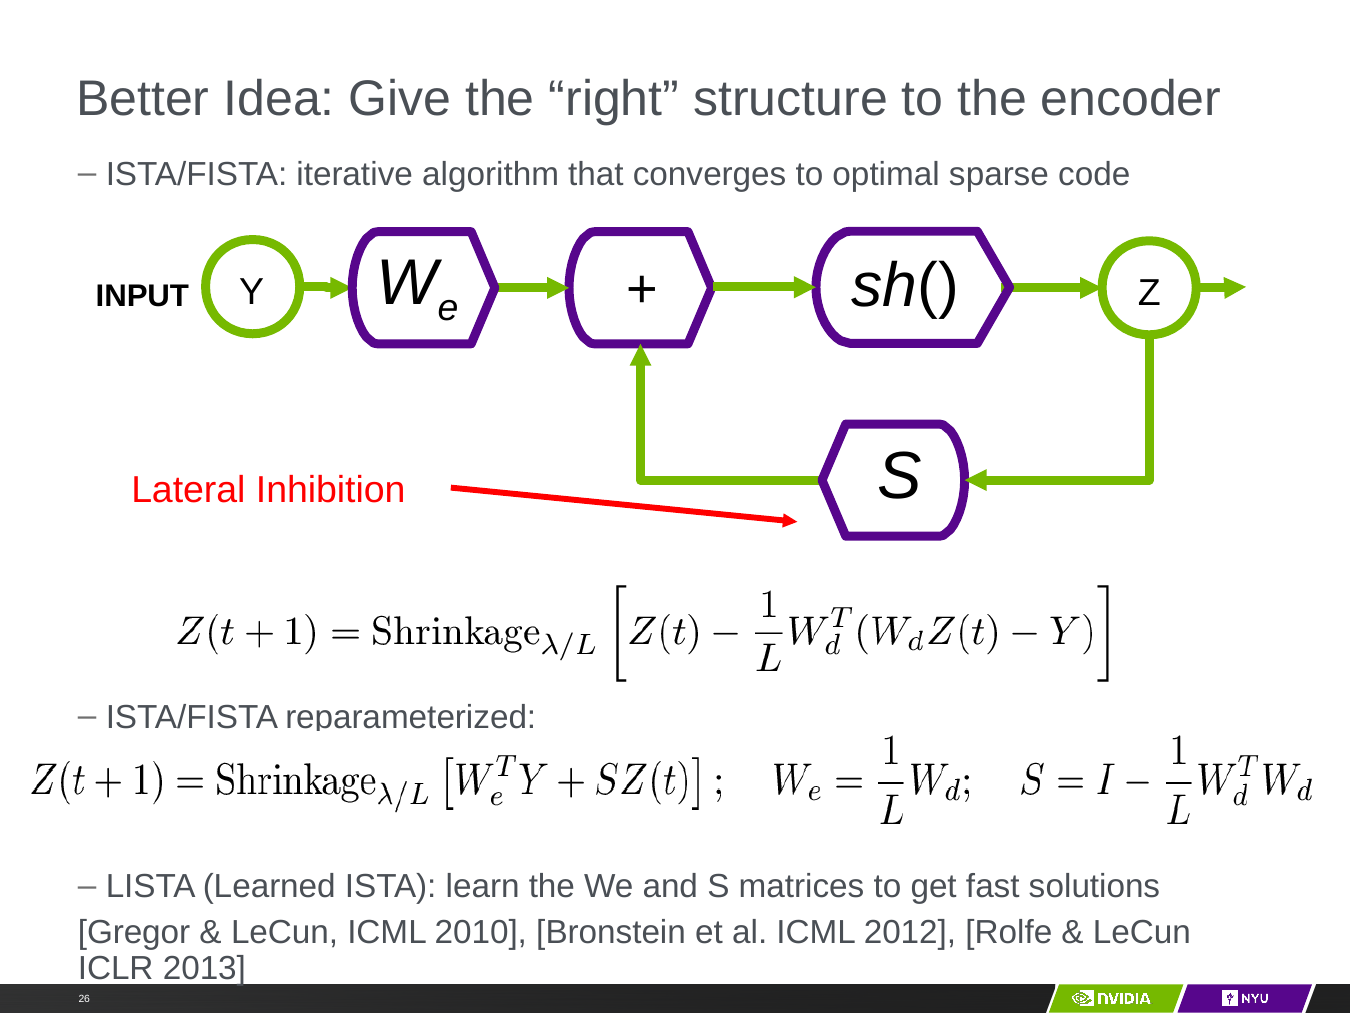

# Better Idea: Give the “right” structure to the encoder
ISTA/FISTA: iterative algorithm that converges to optimal sparse code

ISTA/FISTA reparameterized:

LISTA (Learned ISTA): learn the We and S matrices to get fast solutions
[Gregor & LeCun, ICML 2010], [Bronstein et al. ICML 2012], [Rolfe & LeCun ICLR 2013]

We

sh()
+
Y
Z
INPUT

S
Lateral Inhibition